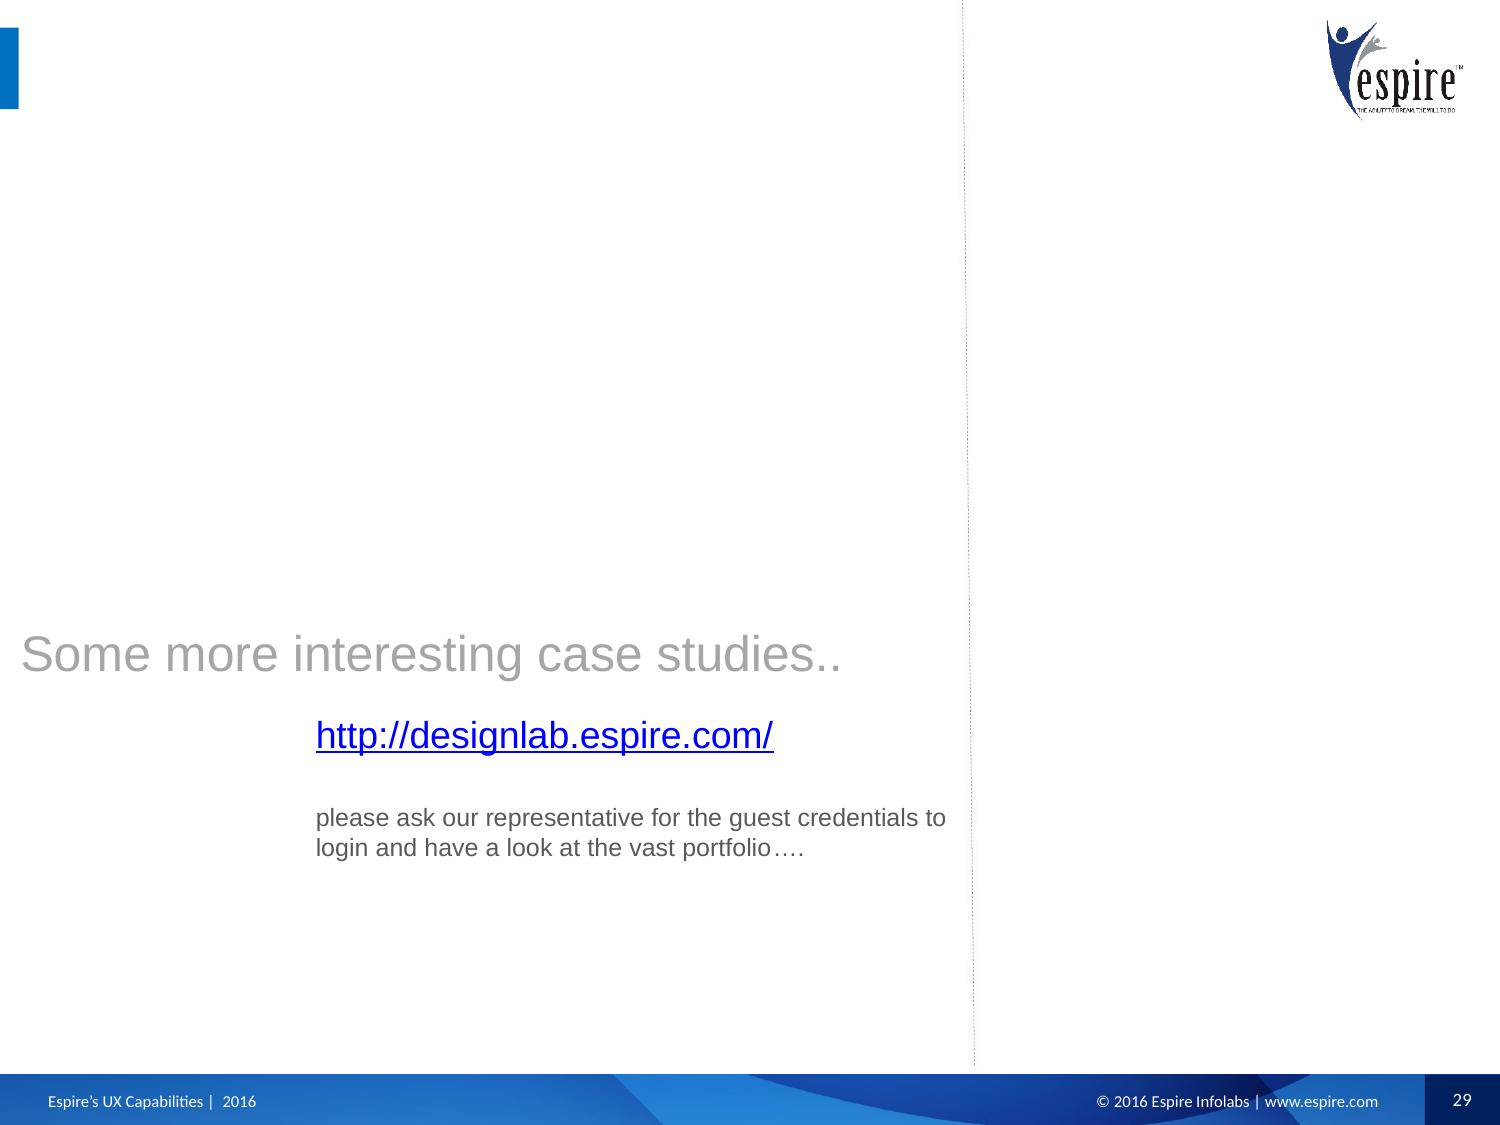

Some more interesting case studies..
http://designlab.espire.com/

please ask our representative for the guest credentials to login and have a look at the vast portfolio….
Espire’s UX Capabilities |  2016
29